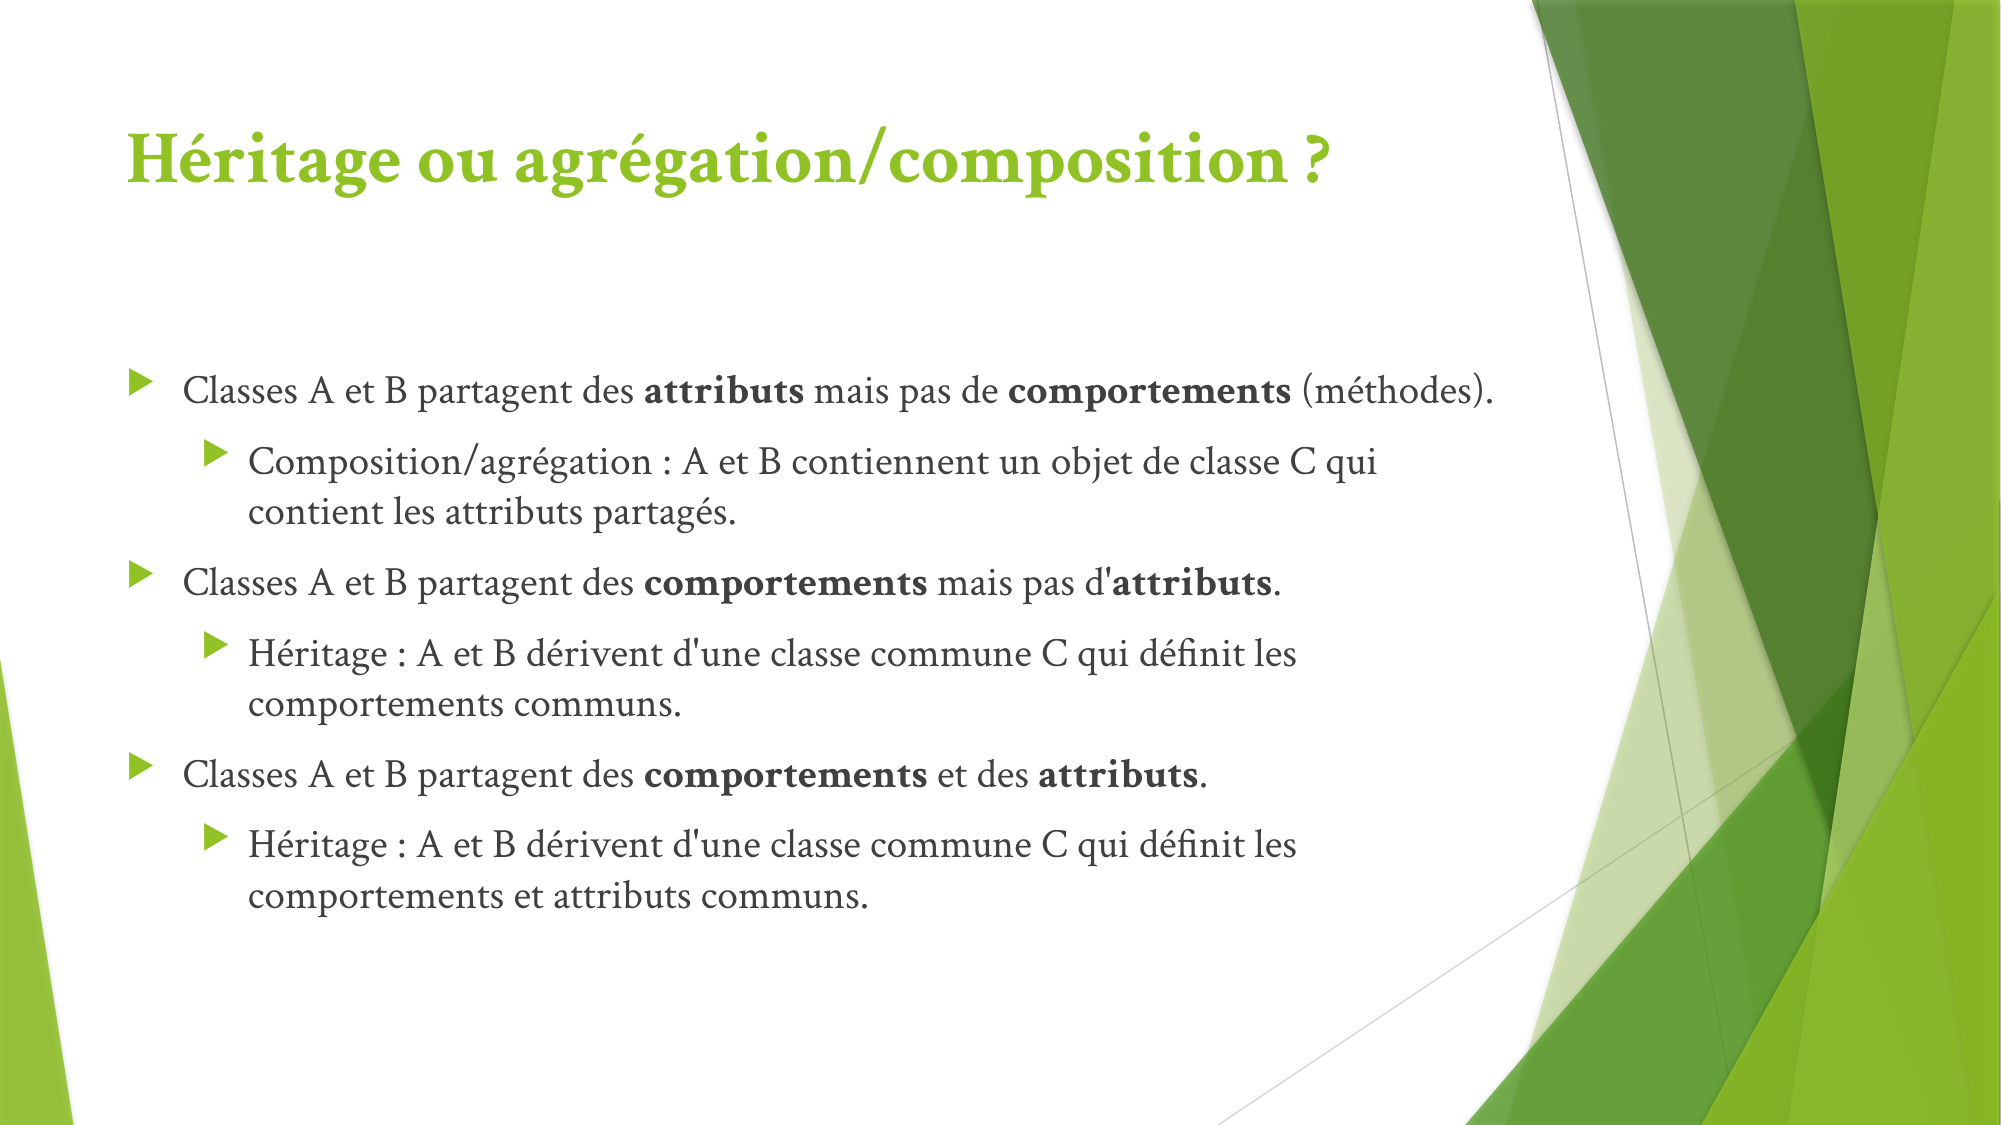

# Héritage ou agrégation/composition ?
Classes A et B partagent des attributs mais pas de comportements (méthodes).
Composition/agrégation : A et B contiennent un objet de classe C qui contient les attributs partagés.
Classes A et B partagent des comportements mais pas d'attributs.
Héritage : A et B dérivent d'une classe commune C qui définit les comportements communs.
Classes A et B partagent des comportements et des attributs.
Héritage : A et B dérivent d'une classe commune C qui définit les comportements et attributs communs.